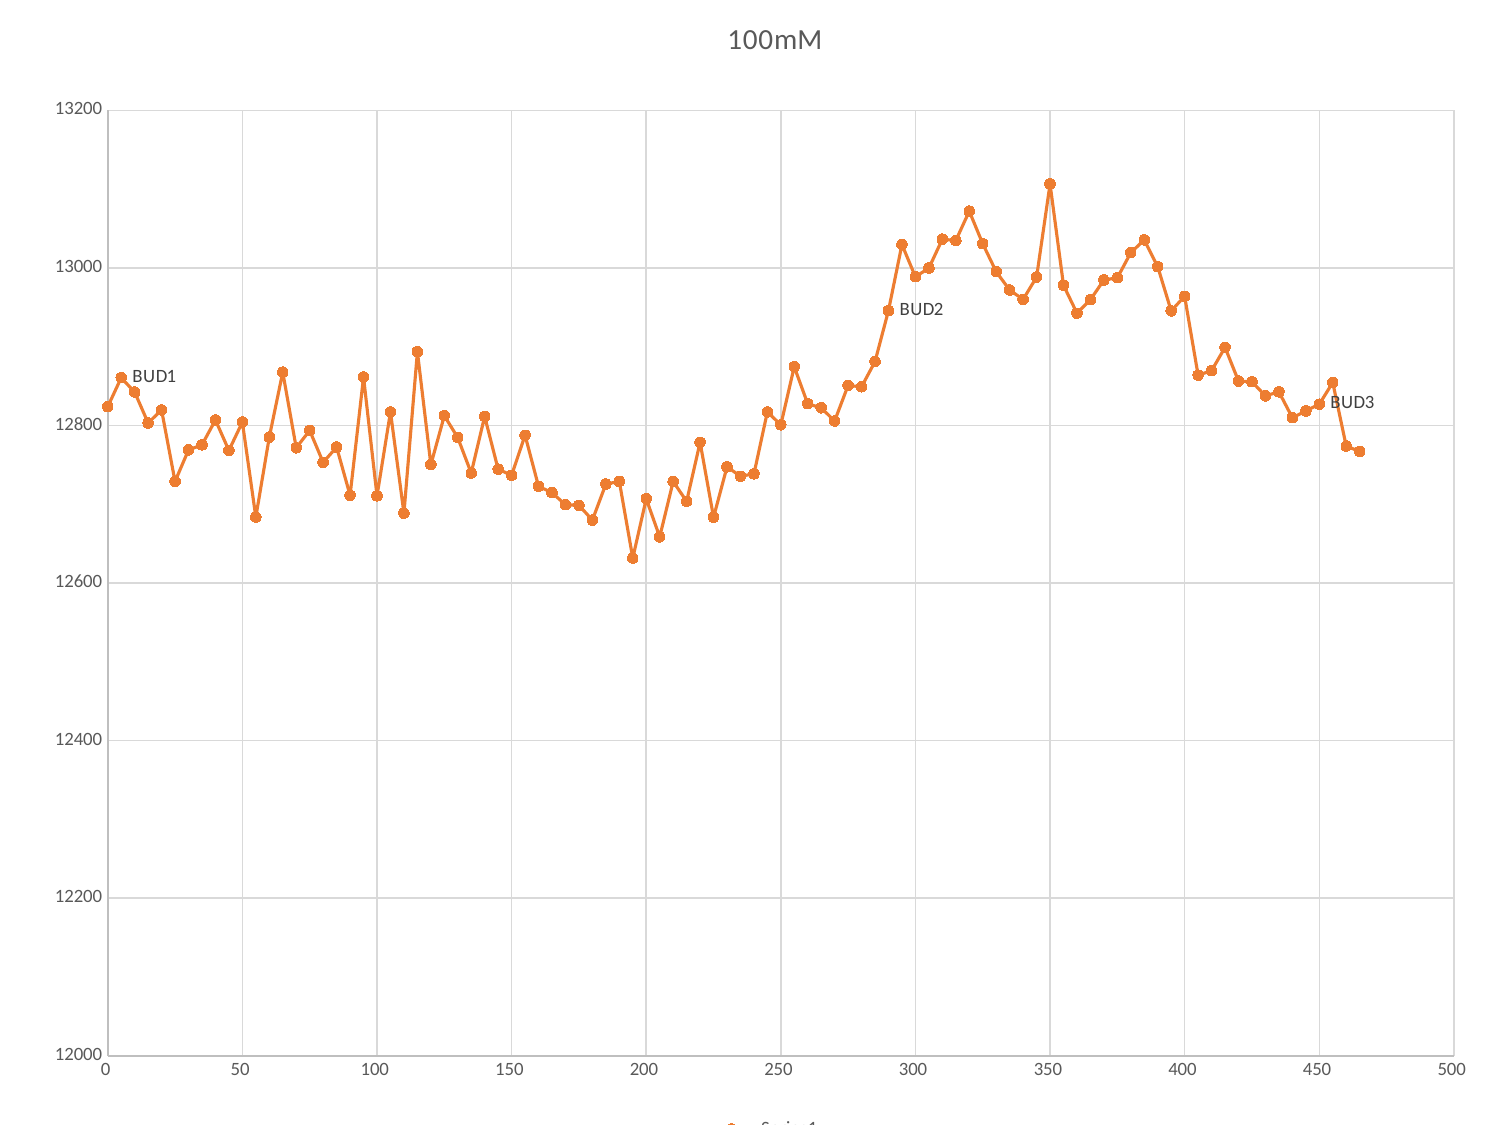

### Chart: 100mM

| Category |  |
|---|---|